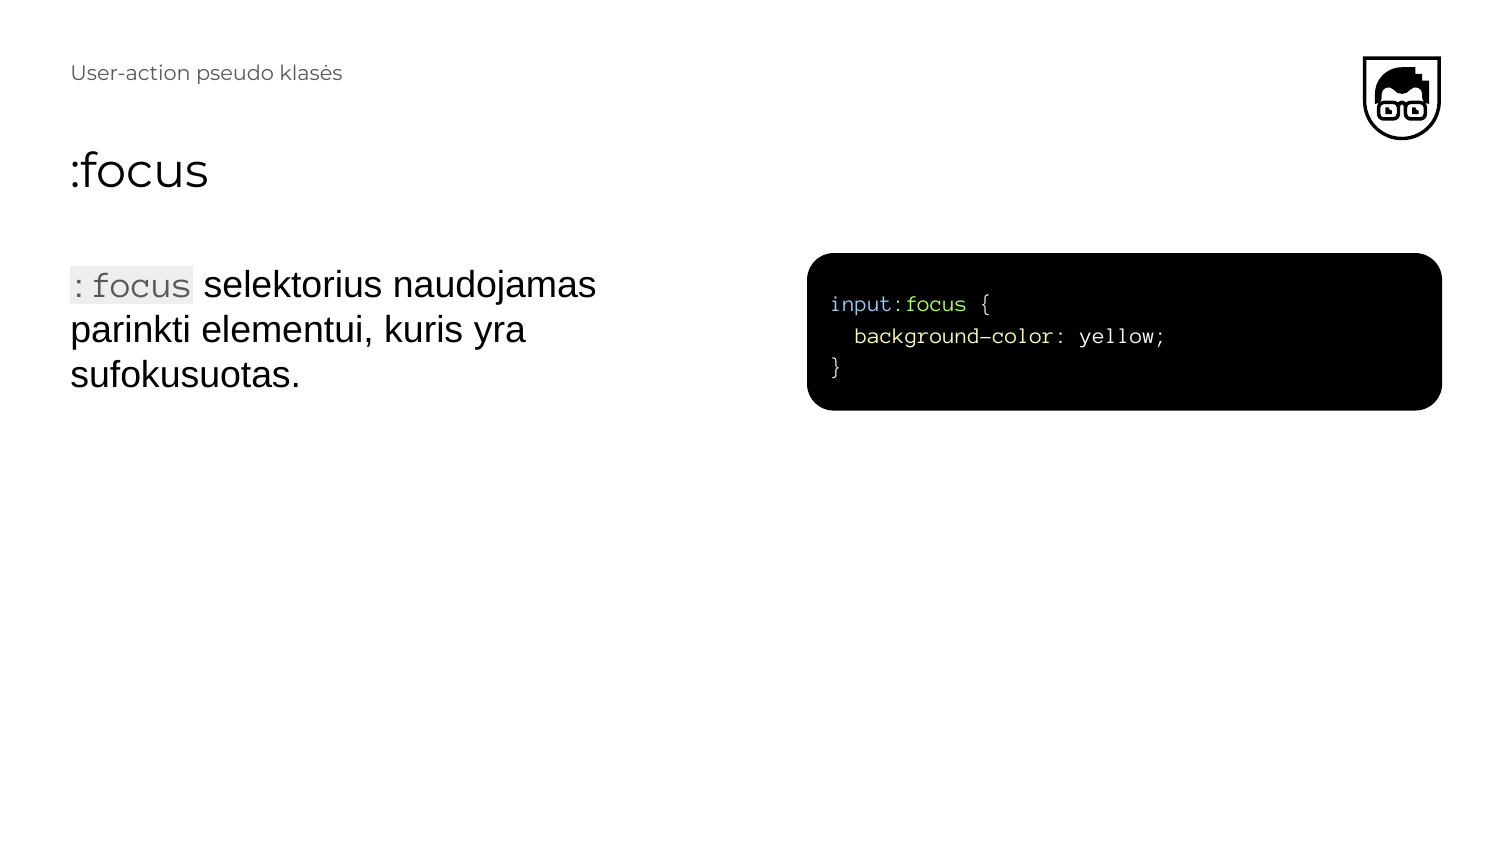

User-action pseudo klasės
# :focus
:focus selektorius naudojamas parinkti elementui, kuris yra sufokusuotas.
input:focus {
  background-color: yellow;
}